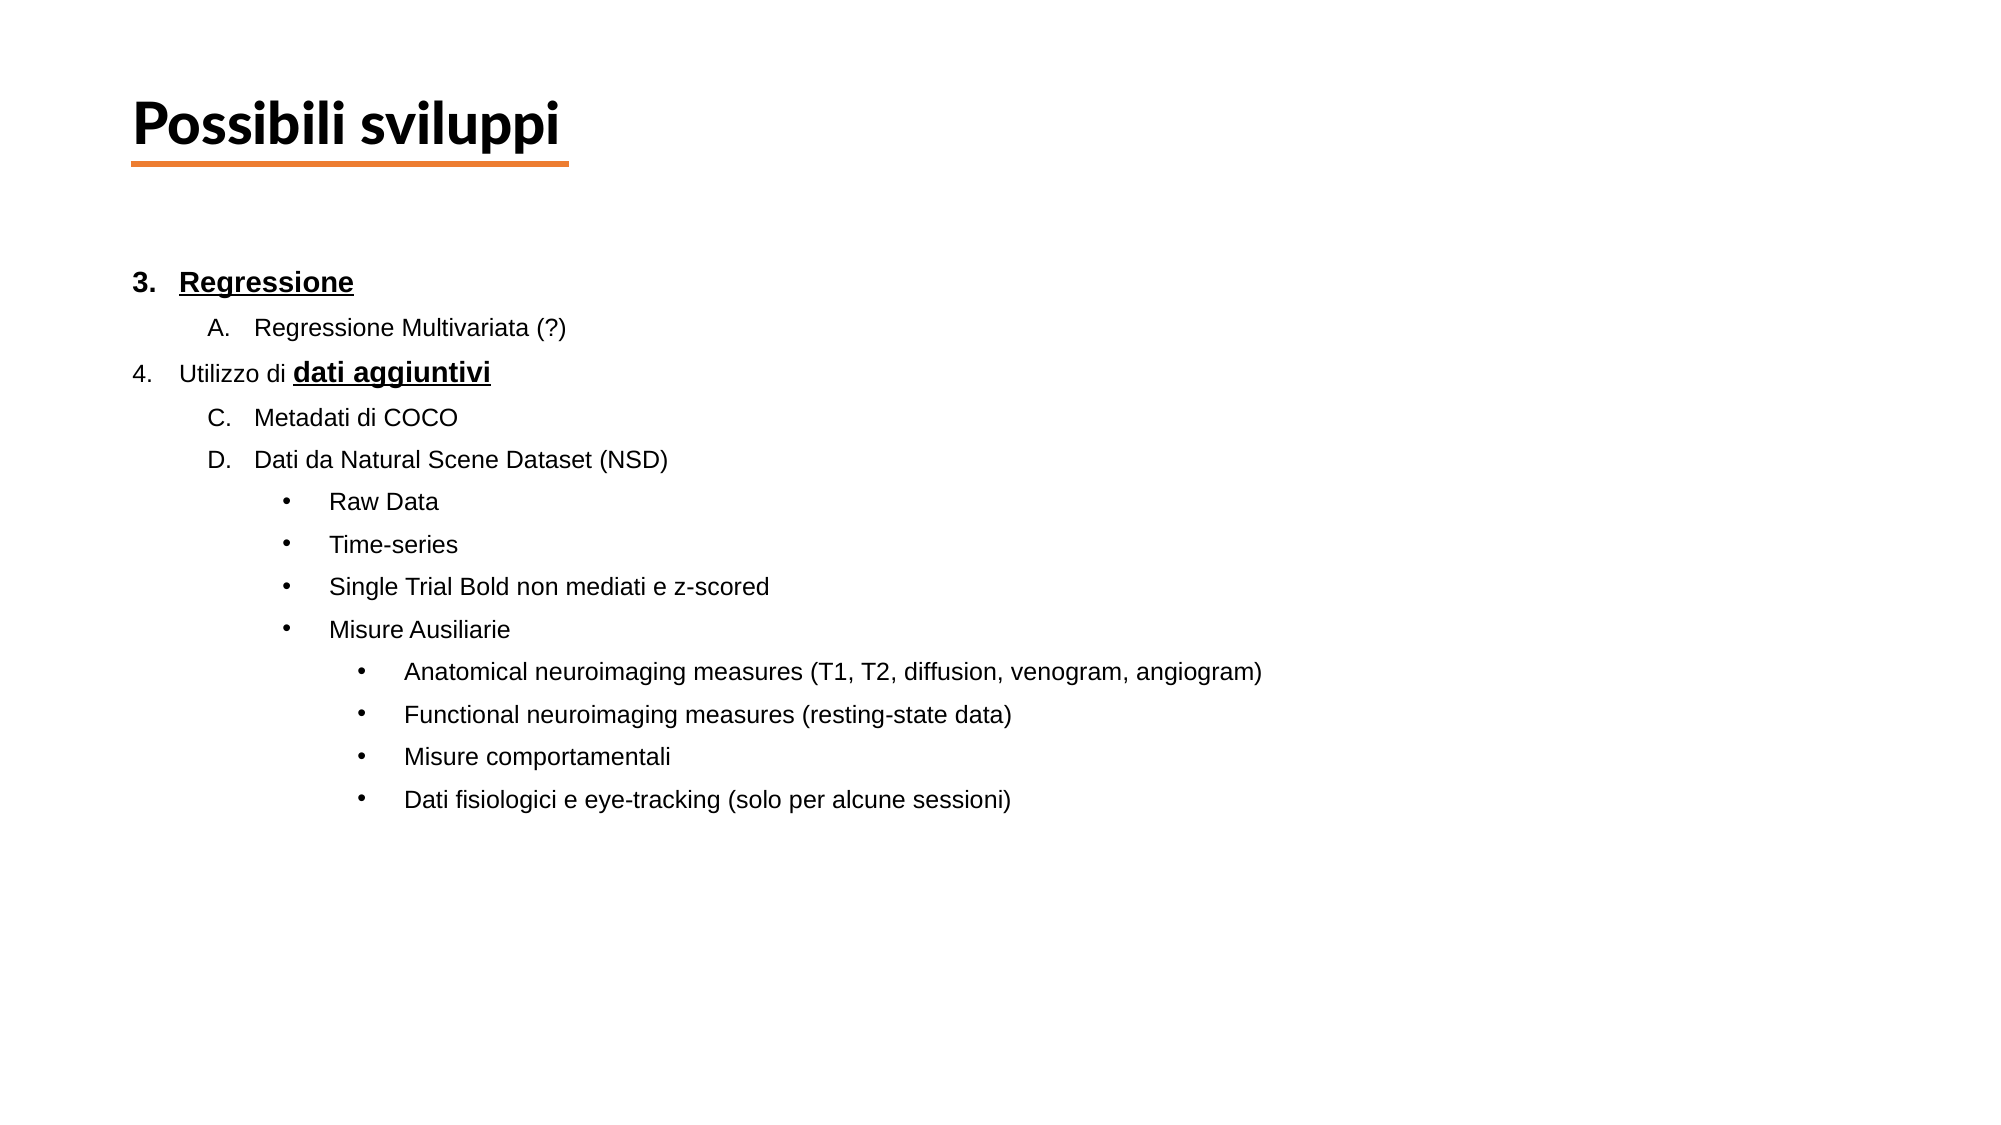

Possibili sviluppi
Regressione
Regressione Multivariata (?)
Utilizzo di dati aggiuntivi
Metadati di COCO
Dati da Natural Scene Dataset (NSD)
Raw Data
Time-series
Single Trial Bold non mediati e z-scored
Misure Ausiliarie
Anatomical neuroimaging measures (T1, T2, diffusion, venogram, angiogram)
Functional neuroimaging measures (resting-state data)
Misure comportamentali
Dati fisiologici e eye-tracking (solo per alcune sessioni)